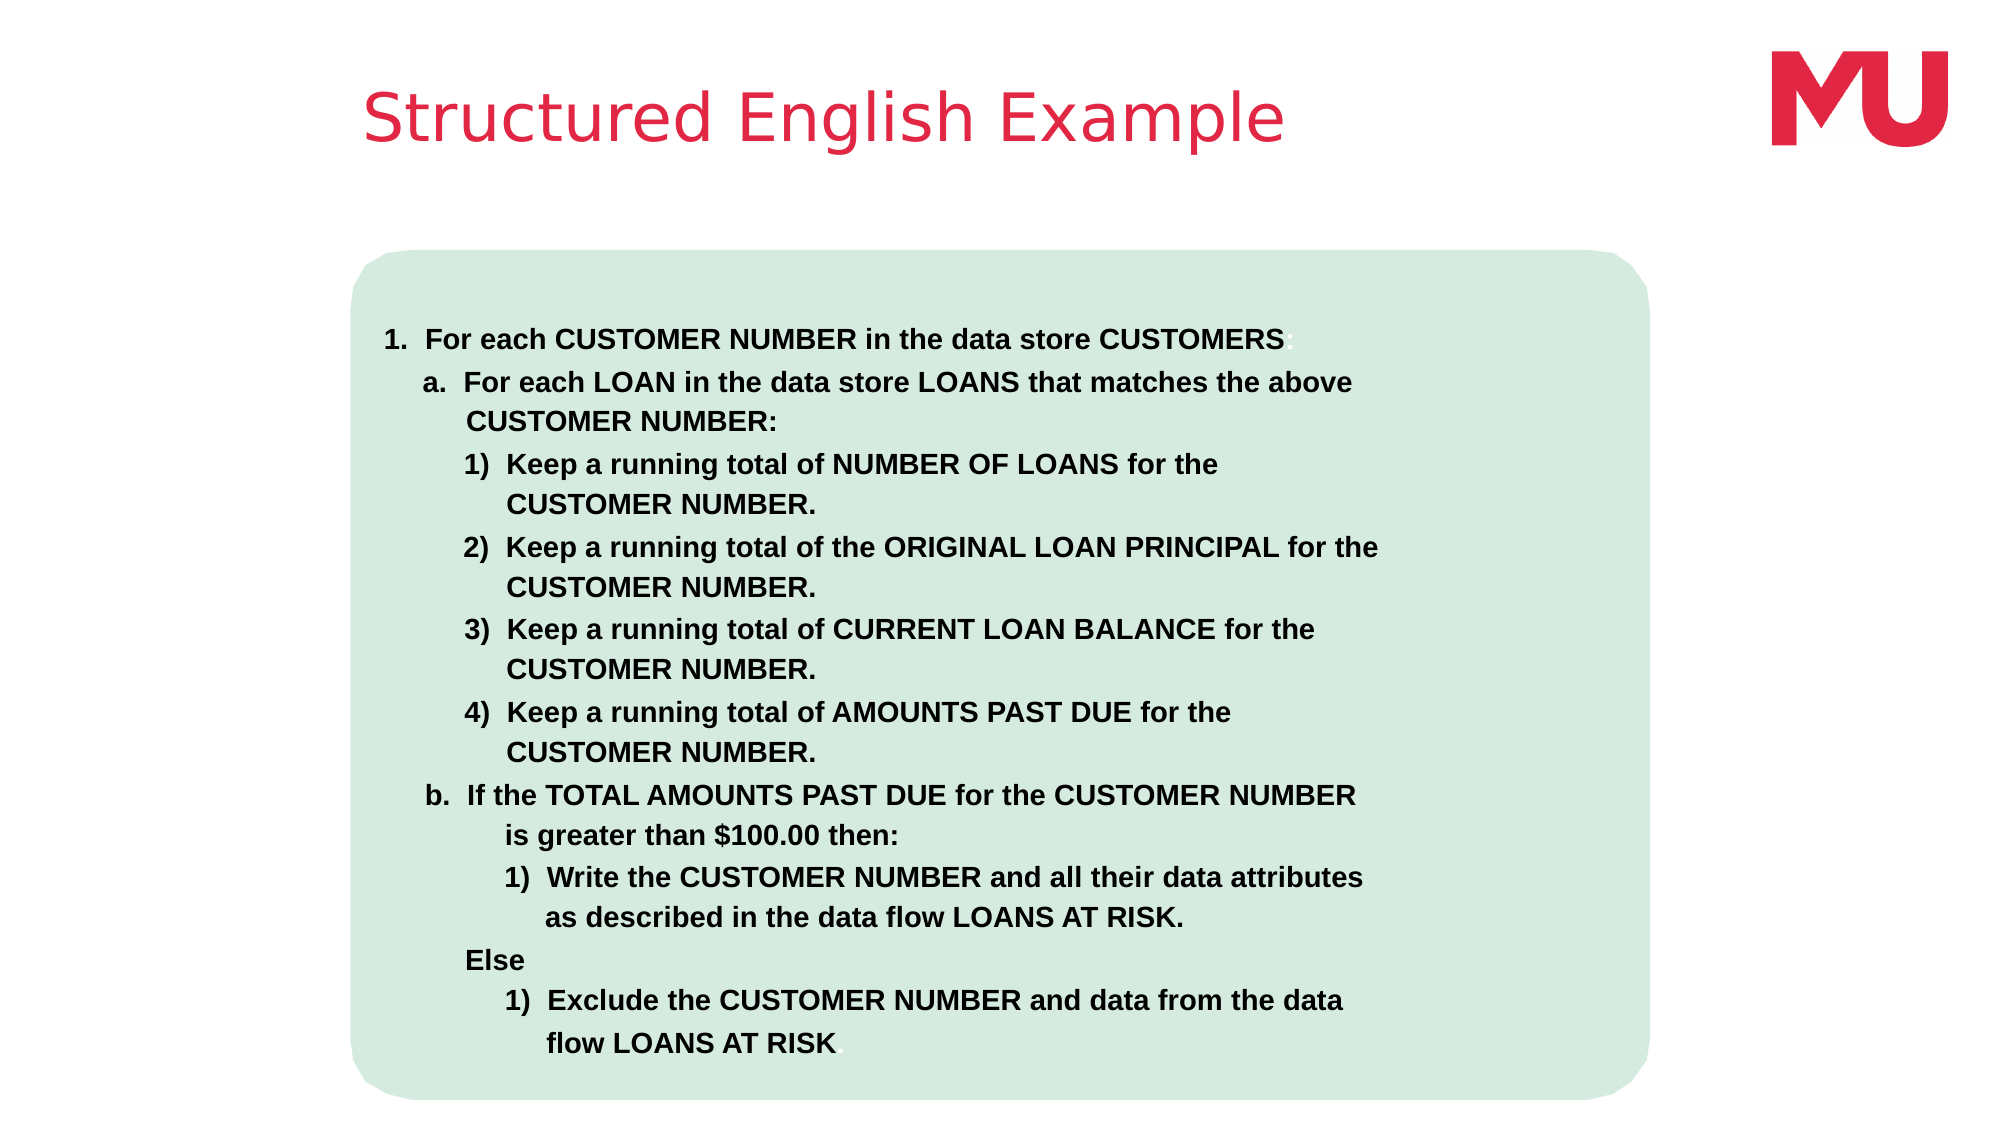

Structured English Example

1.  For each CUSTOMER NUMBER in the data store CUSTOMERS:
     a.  For each LOAN in the data store LOANS that matches the above
          CUSTOMER NUMBER:
          1)  Keep a running total of NUMBER OF LOANS for the
               CUSTOMER NUMBER.
          2)  Keep a running total of the ORIGINAL LOAN PRINCIPAL for the
               CUSTOMER NUMBER.
          3)  Keep a running total of CURRENT LOAN BALANCE for the
               CUSTOMER NUMBER.
          4)  Keep a running total of AMOUNTS PAST DUE for the
               CUSTOMER NUMBER.
     b.  If the TOTAL AMOUNTS PAST DUE for the CUSTOMER NUMBER
               is greater than $100.00 then:
               1)  Write the CUSTOMER NUMBER and all their data attributes
                    as described in the data flow LOANS AT RISK.
          Else
               1)  Exclude the CUSTOMER NUMBER and data from the data
                    flow LOANS AT RISK.